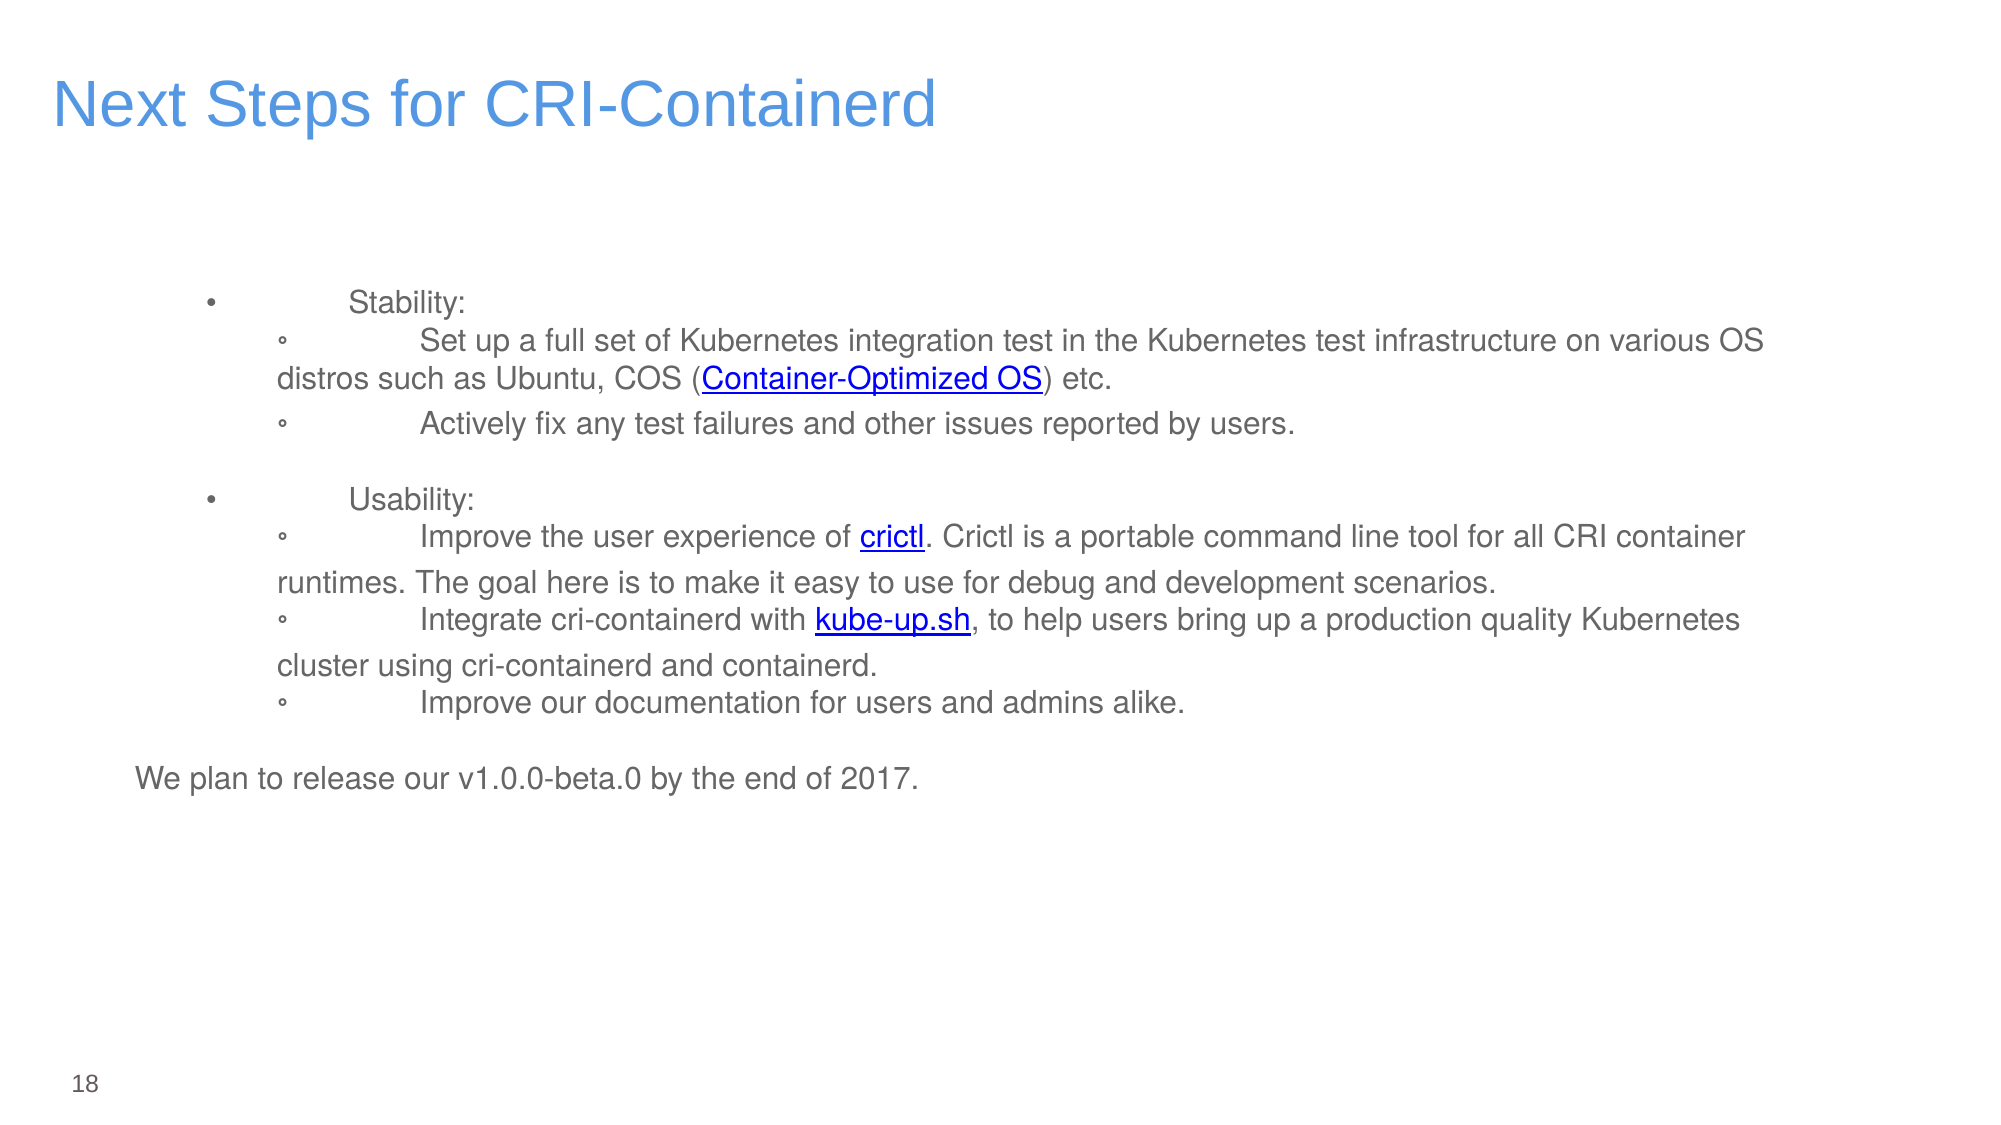

# Next Steps for CRI-Containerd
	•	Stability:
	◦	Set up a full set of Kubernetes integration test in the Kubernetes test infrastructure on various OS distros such as Ubuntu, COS (Container-Optimized OS) etc.
	◦	Actively fix any test failures and other issues reported by users.

	•	Usability:
	◦	Improve the user experience of crictl. Crictl is a portable command line tool for all CRI container runtimes. The goal here is to make it easy to use for debug and development scenarios.
	◦	Integrate cri-containerd with kube-up.sh, to help users bring up a production quality Kubernetes cluster using cri-containerd and containerd.
	◦	Improve our documentation for users and admins alike.

We plan to release our v1.0.0-beta.0 by the end of 2017.
18